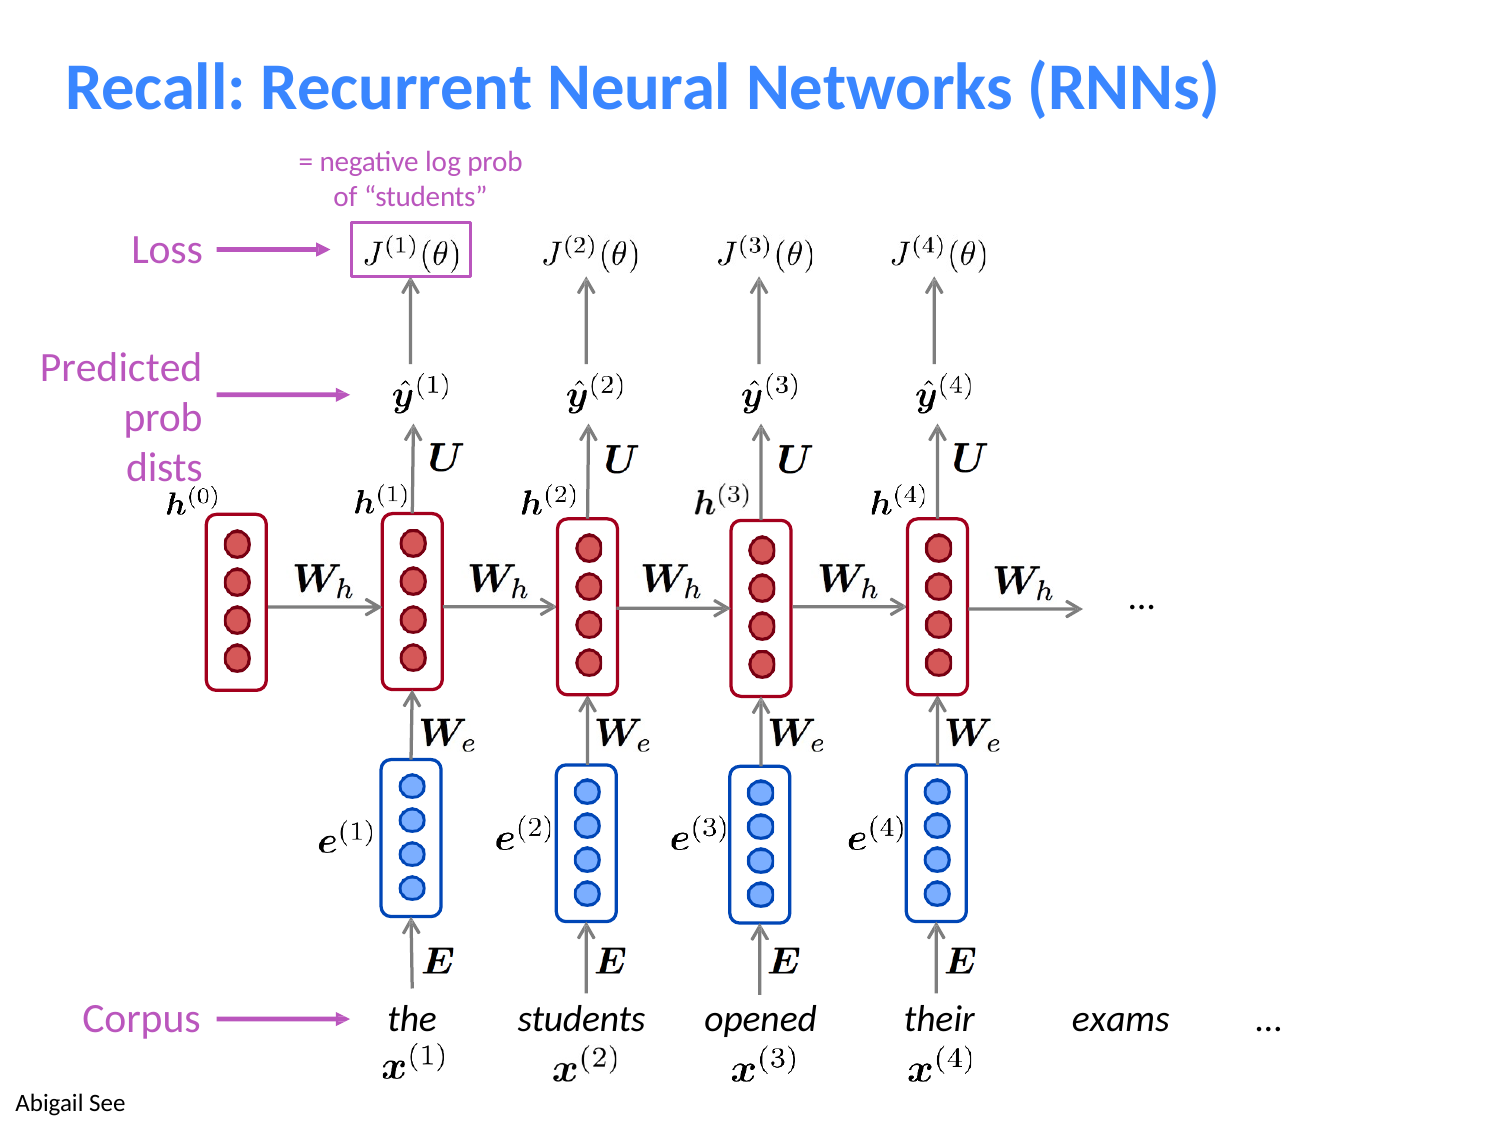

# Recall: Recurrent Neural Networks (RNNs)
= negative log prob
of “students”
Loss

Predicted  prob dists

…

Corpus
the
students
opened
their
exams
…

Abigail See